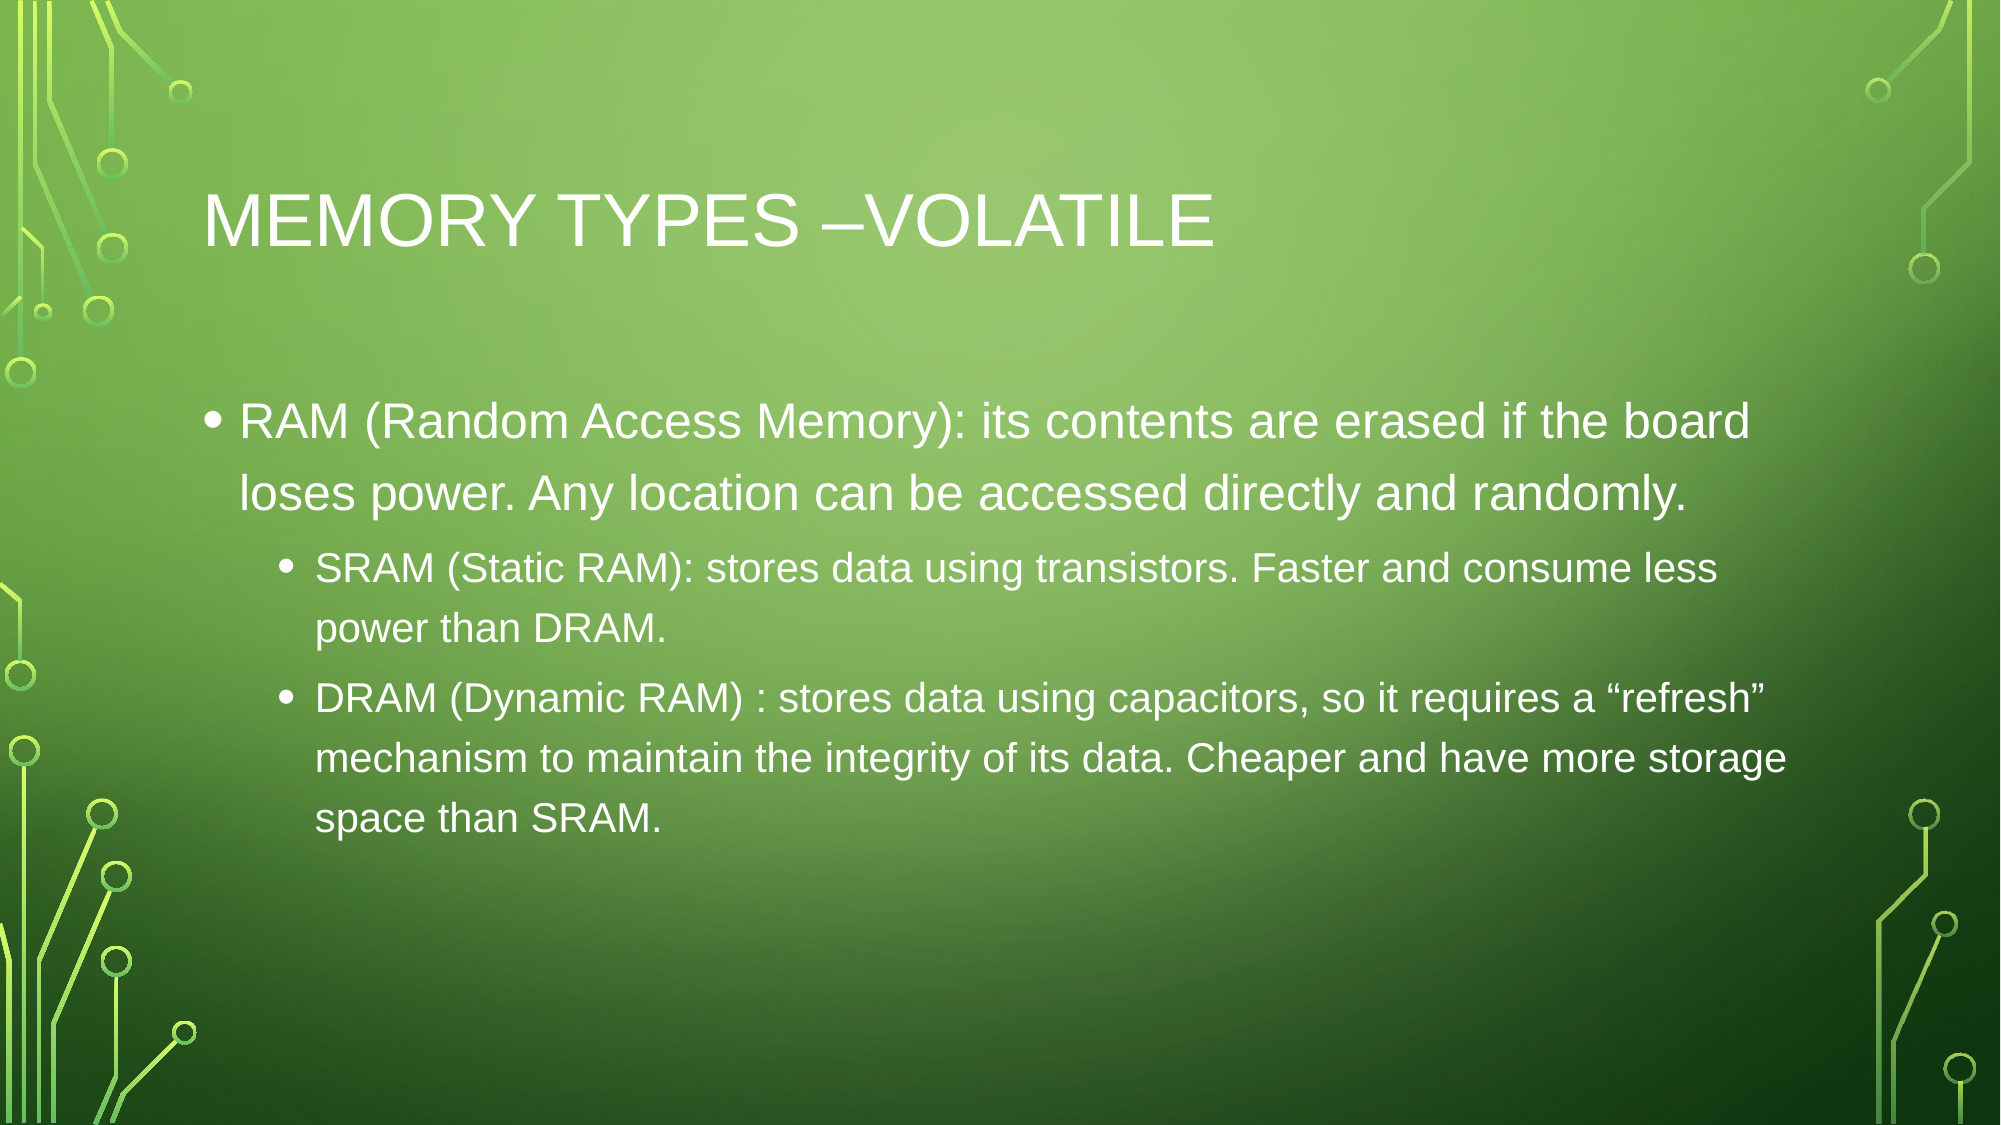

# Memory Types –Volatile
RAM (Random Access Memory): its contents are erased if the board loses power. Any location can be accessed directly and randomly.
SRAM (Static RAM): stores data using transistors. Faster and consume less power than DRAM.
DRAM (Dynamic RAM) : stores data using capacitors, so it requires a “refresh” mechanism to maintain the integrity of its data. Cheaper and have more storage space than SRAM.